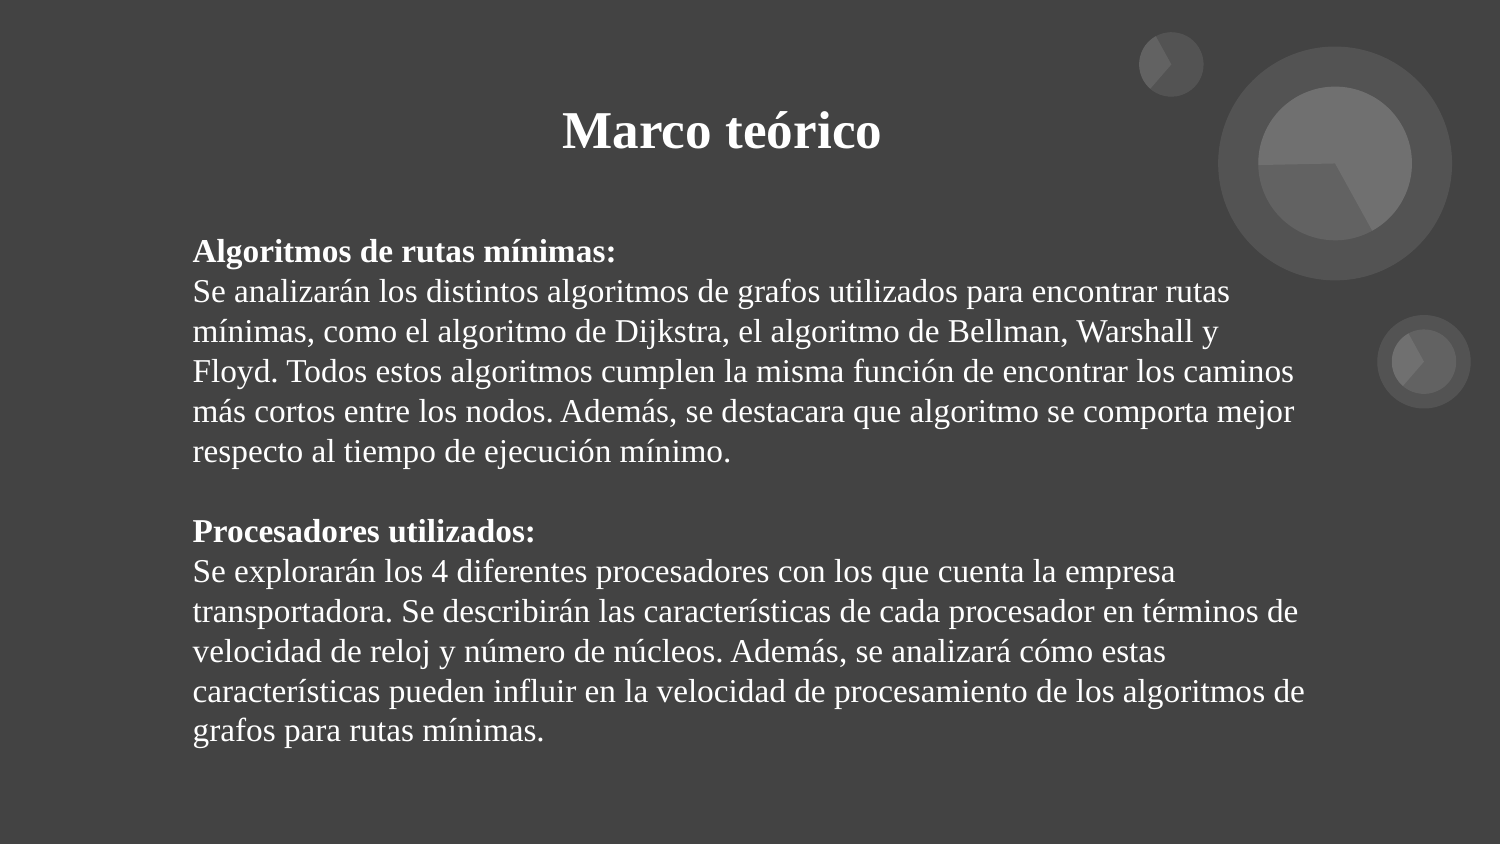

# Marco teórico

Algoritmos de rutas mínimas:
Se analizarán los distintos algoritmos de grafos utilizados para encontrar rutas mínimas, como el algoritmo de Dijkstra, el algoritmo de Bellman, Warshall y Floyd. Todos estos algoritmos cumplen la misma función de encontrar los caminos más cortos entre los nodos. Además, se destacara que algoritmo se comporta mejor respecto al tiempo de ejecución mínimo.

Procesadores utilizados:
Se explorarán los 4 diferentes procesadores con los que cuenta la empresa transportadora. Se describirán las características de cada procesador en términos de velocidad de reloj y número de núcleos. Además, se analizará cómo estas características pueden influir en la velocidad de procesamiento de los algoritmos de grafos para rutas mínimas.